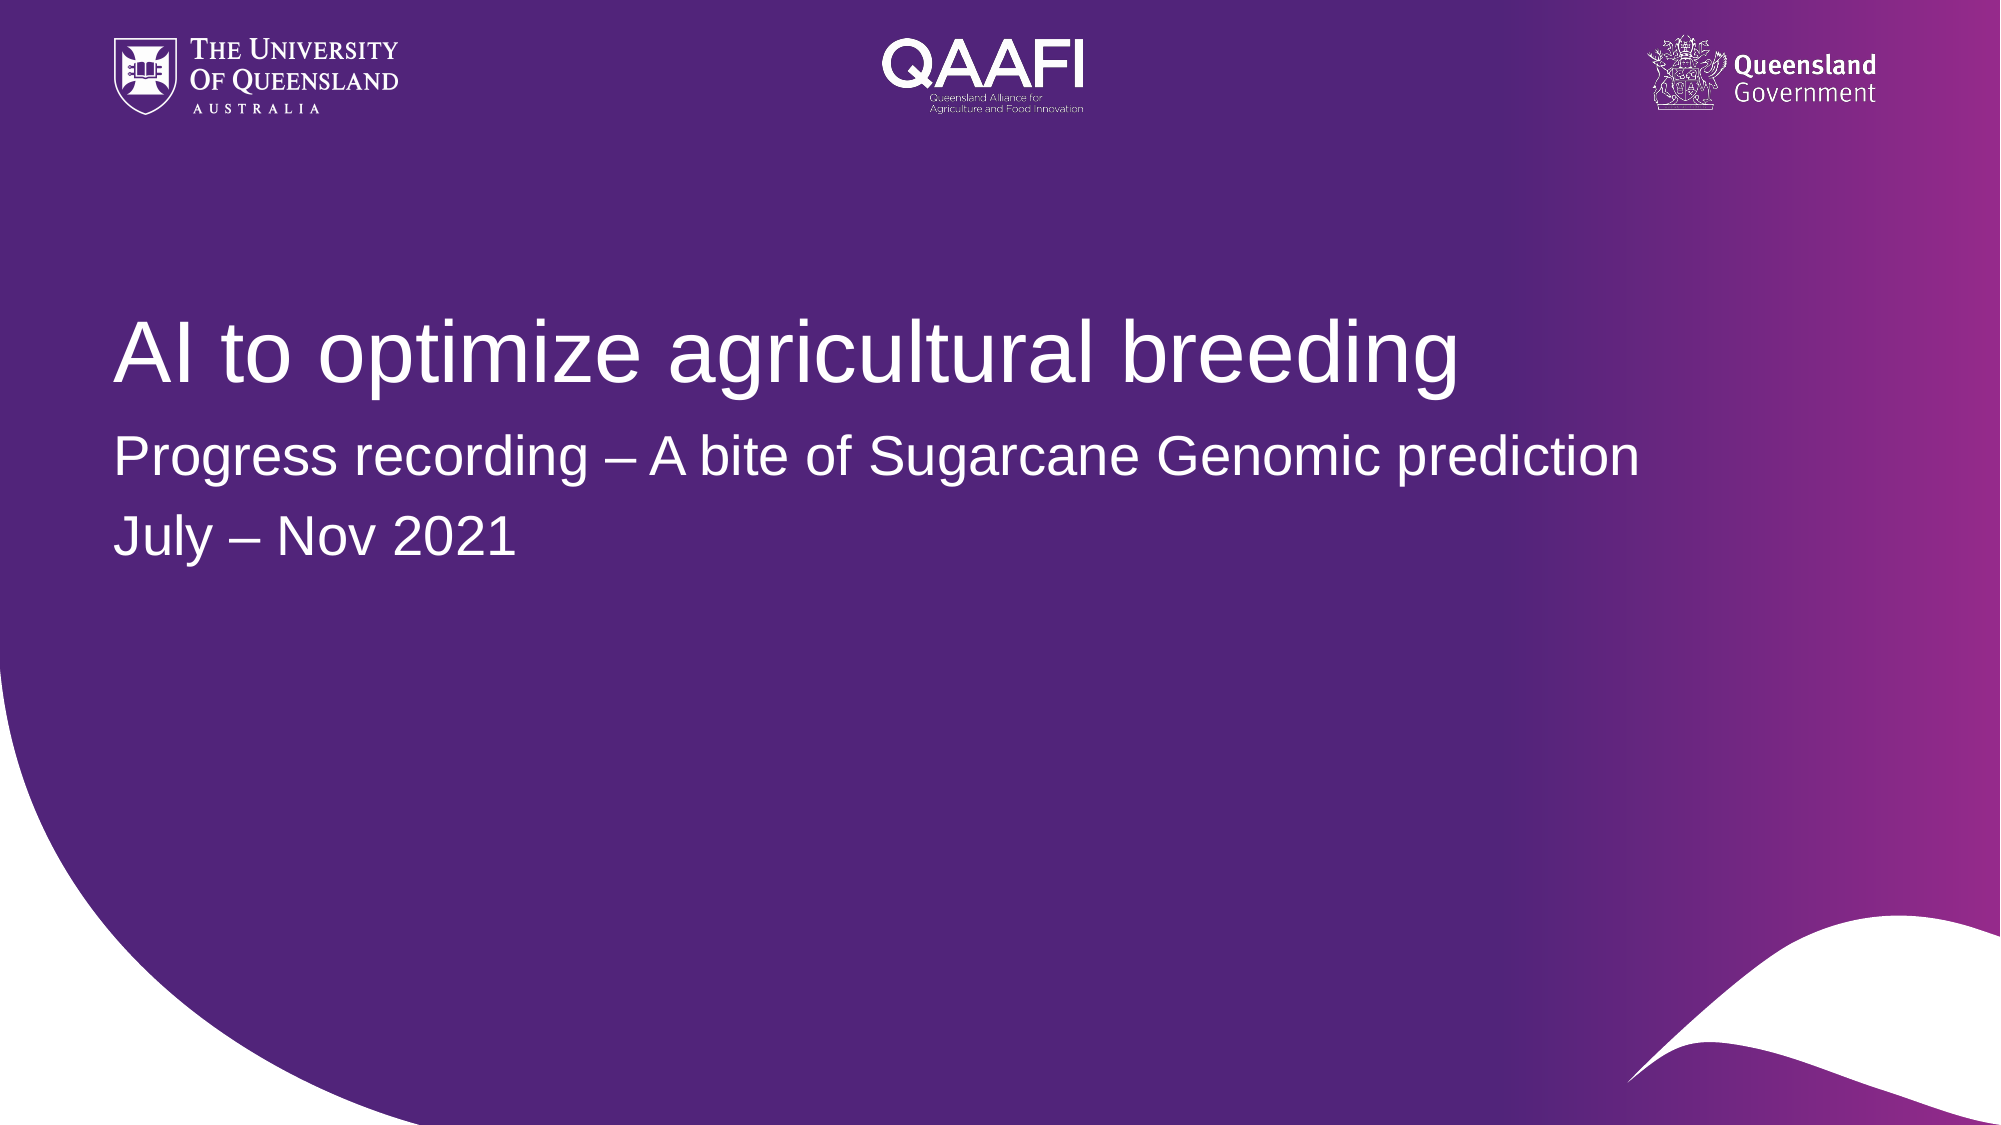

# AI to optimize agricultural breeding
Progress recording – A bite of Sugarcane Genomic prediction
July – Nov 2021